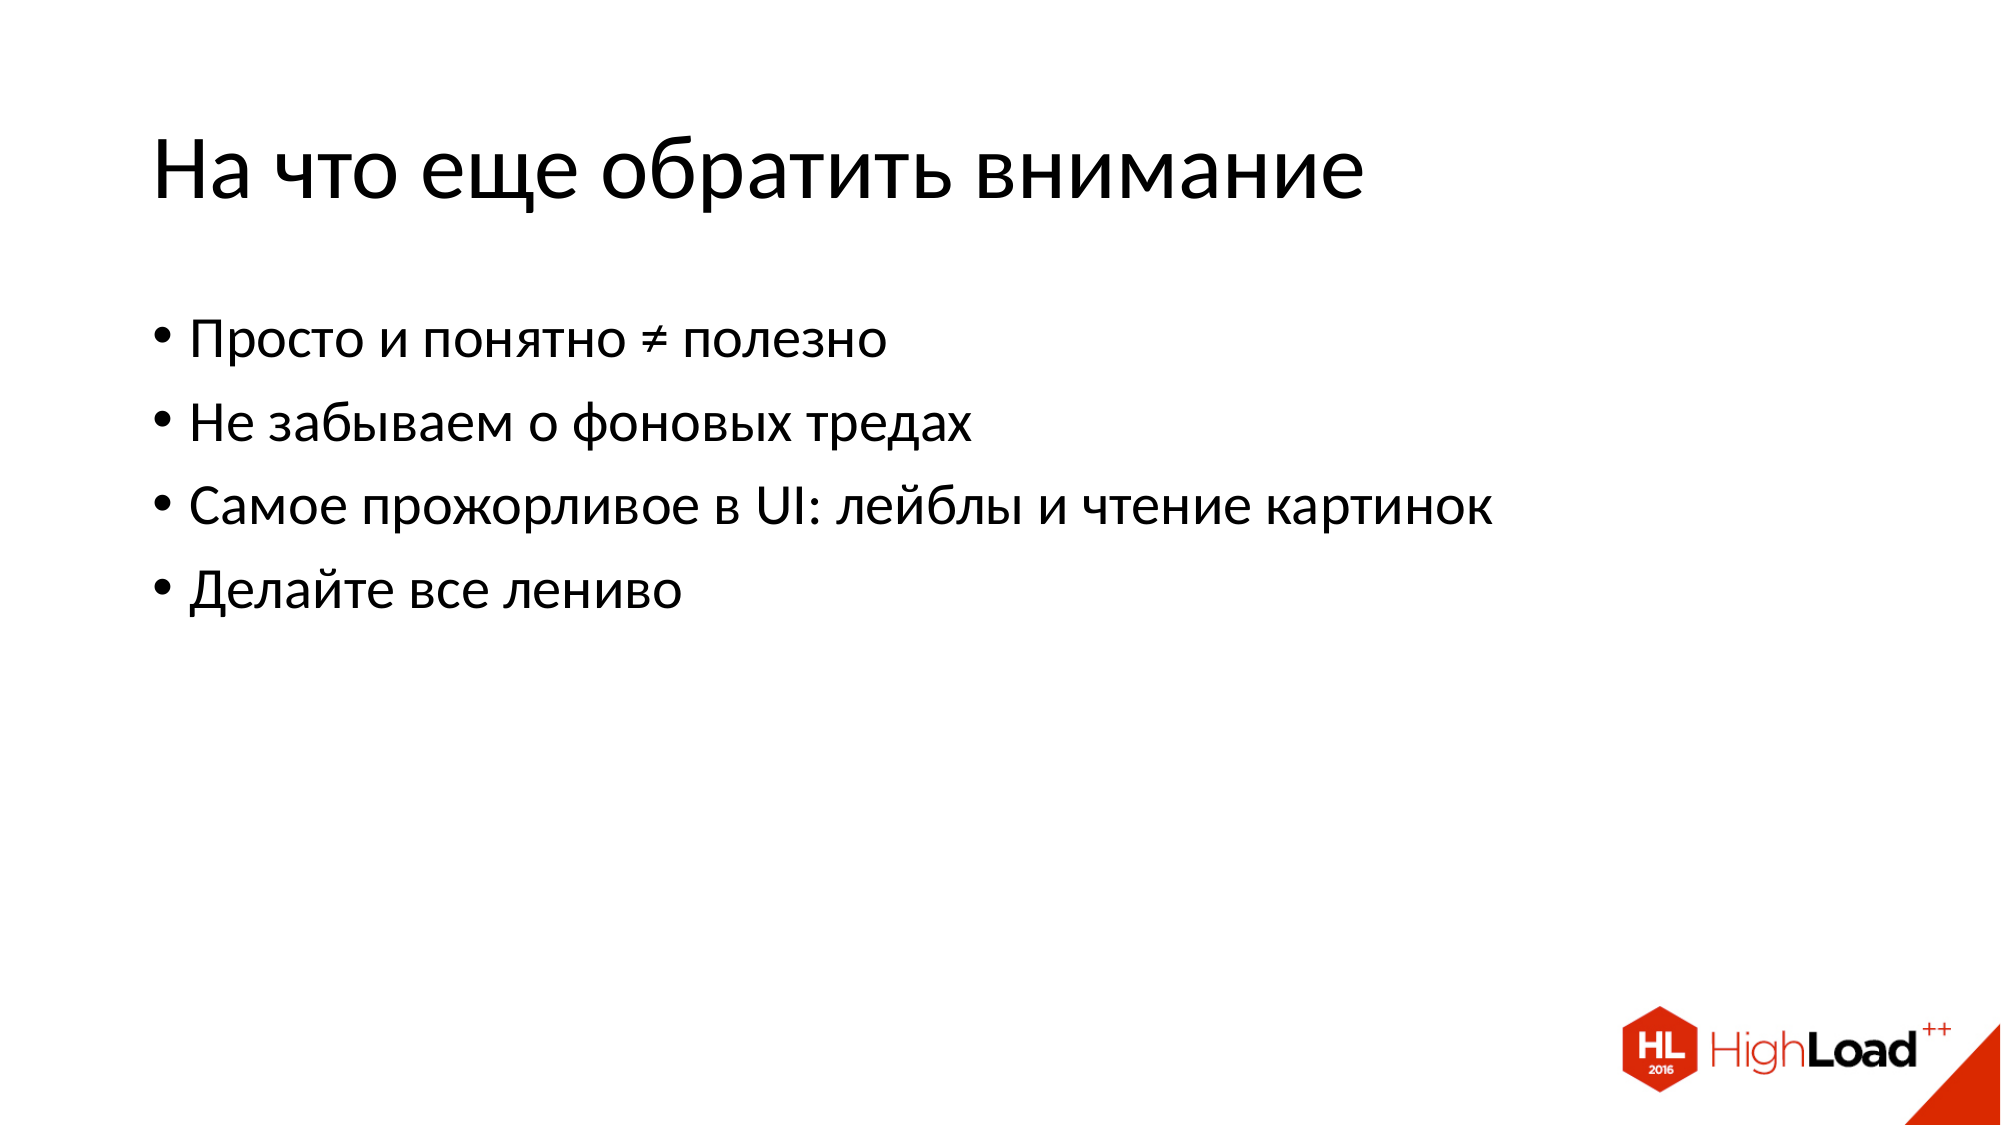

# На что еще обратить внимание
Просто и понятно ≠ полезно
Не забываем о фоновых тредах
Самое прожорливое в UI: лейблы и чтение картинок
Делайте все лениво